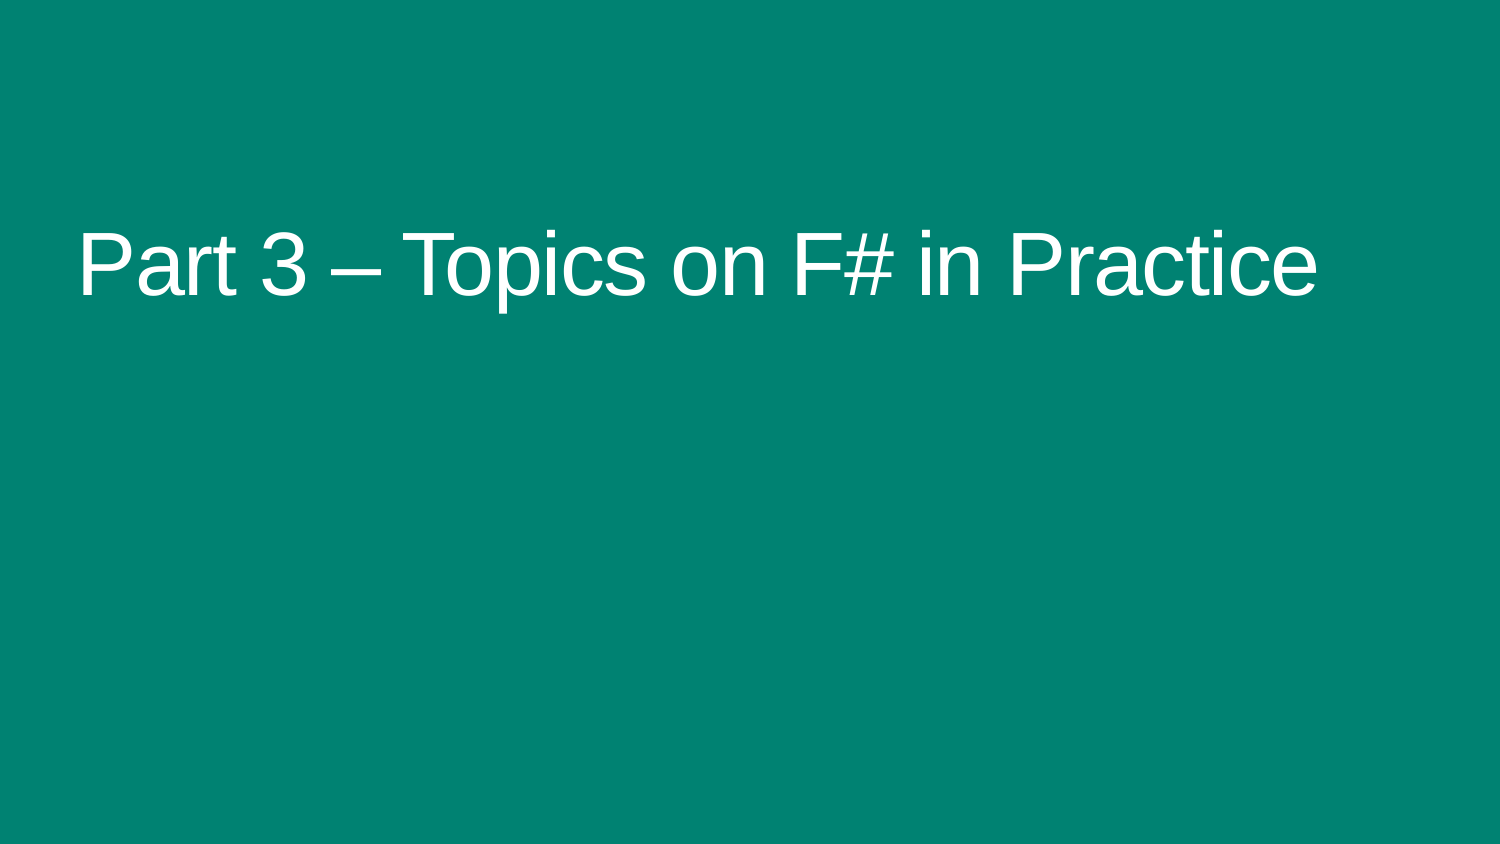

Part 3 – Topics on F# in Practice